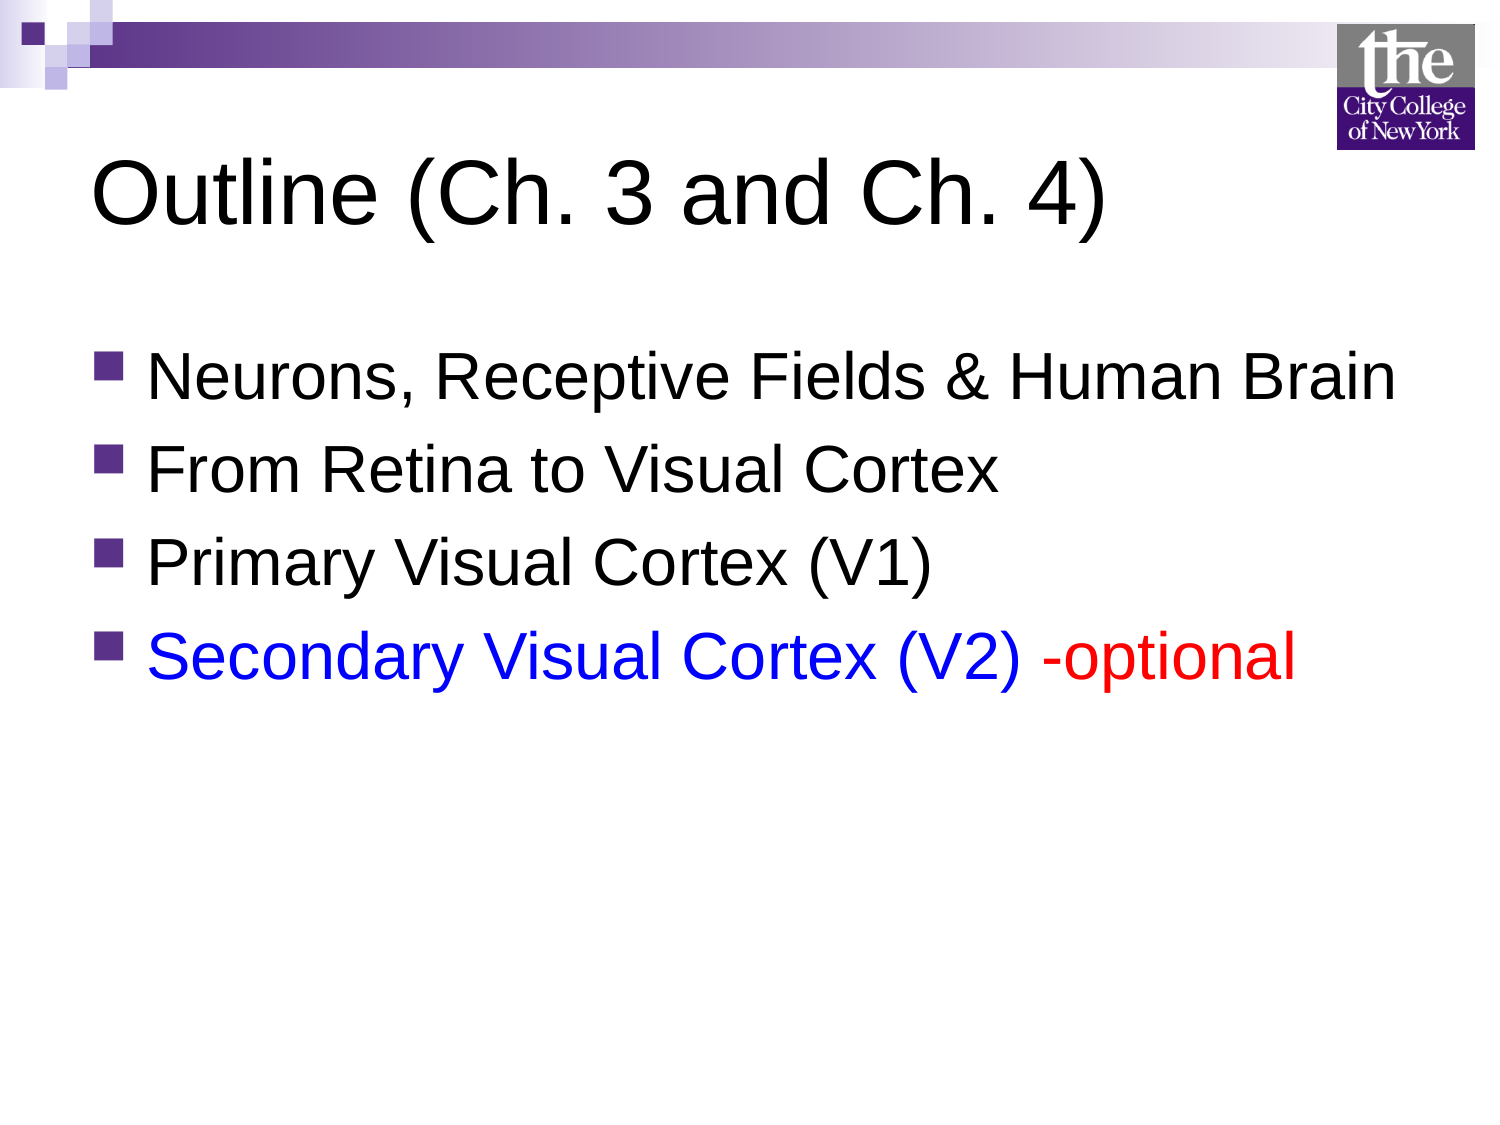

# Outline (Ch. 3 and Ch. 4)
Neurons, Receptive Fields & Human Brain
From Retina to Visual Cortex
Primary Visual Cortex (V1)
Secondary Visual Cortex (V2) -optional